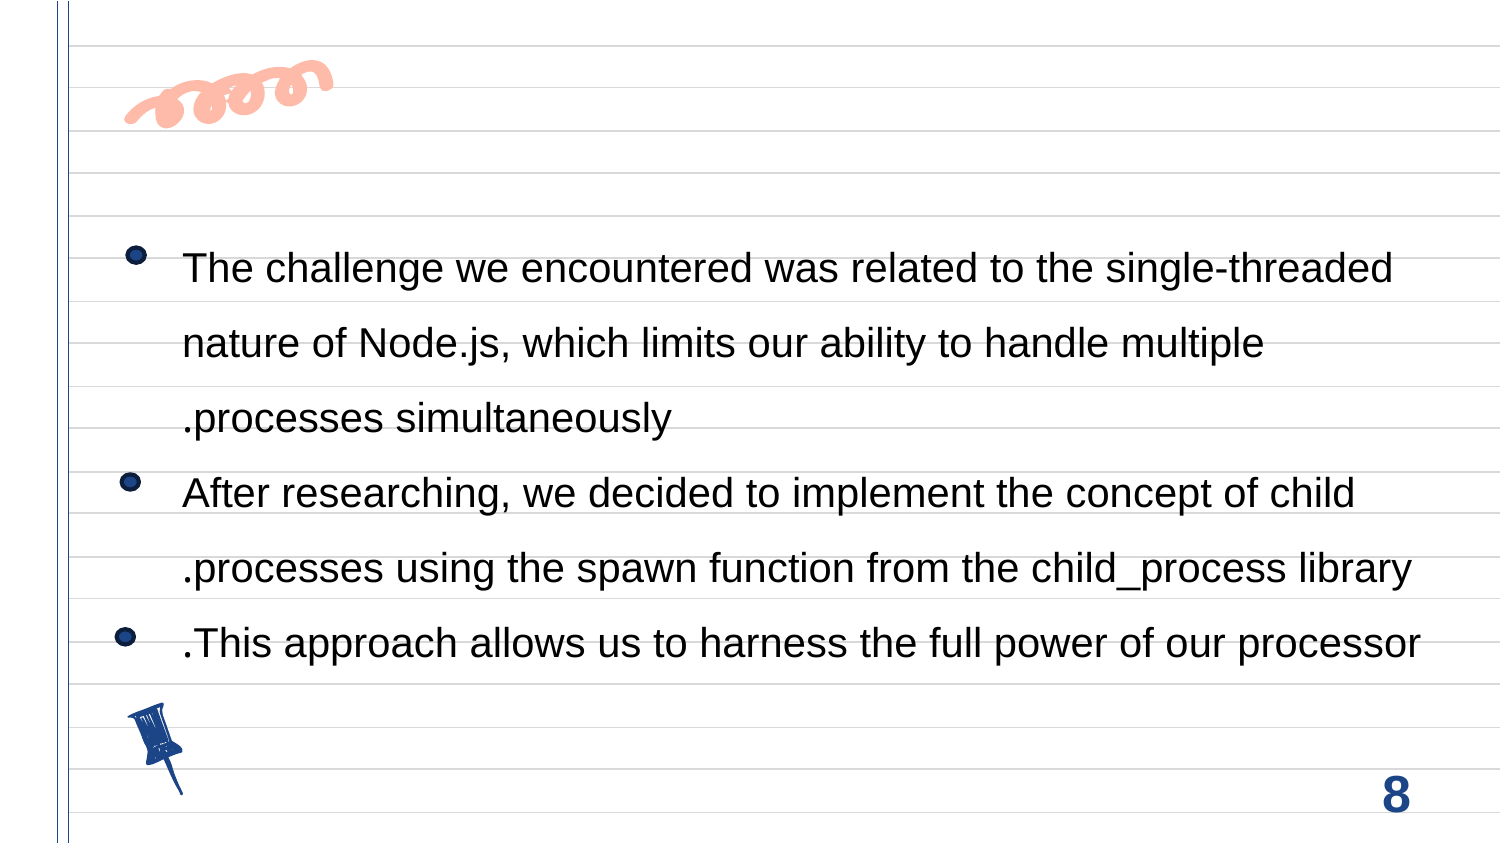

The challenge we encountered was related to the single-threaded nature of Node.js, which limits our ability to handle multiple processes simultaneously.
 After researching, we decided to implement the concept of child processes using the spawn function from the child_process library.
This approach allows us to harness the full power of our processor.

8